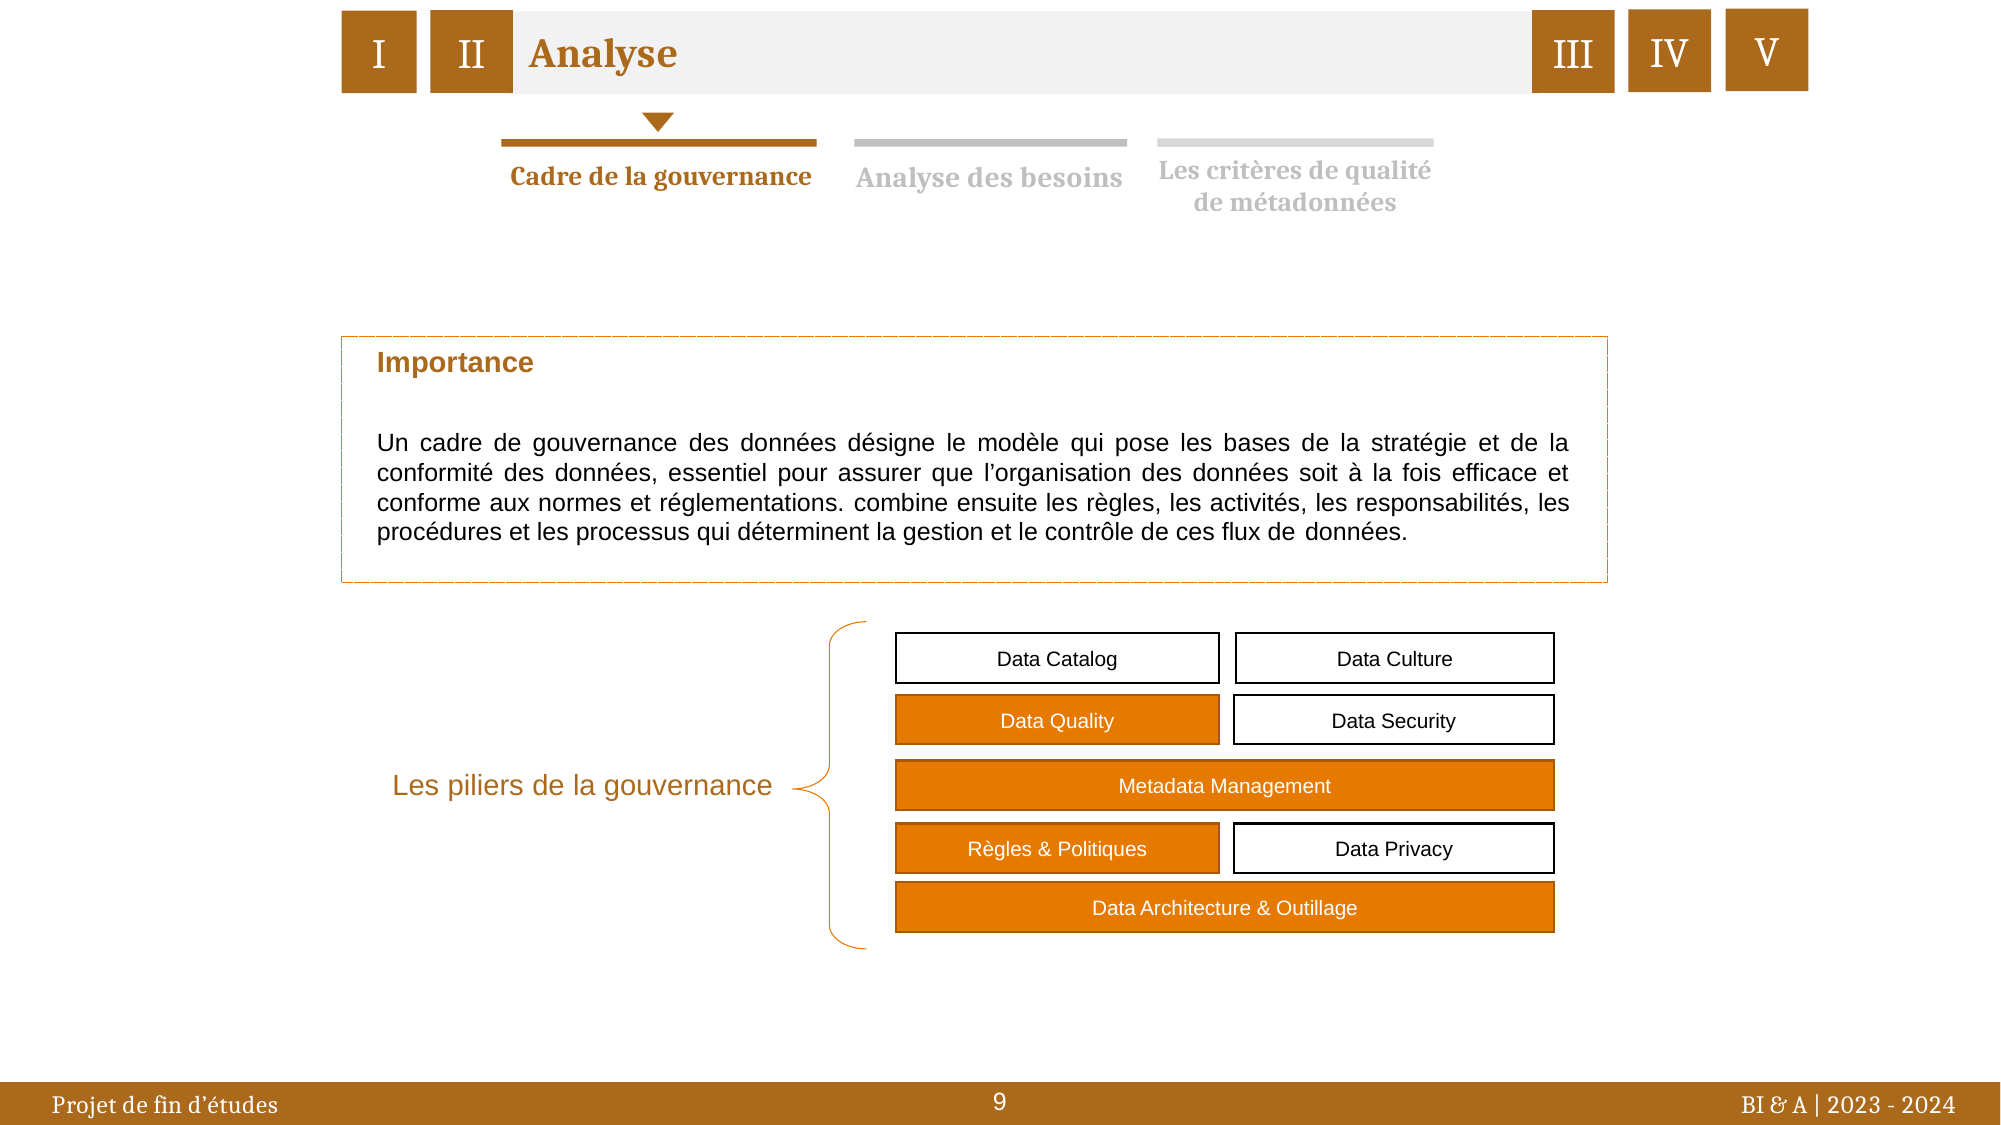

V
IV
III
II
I

Analyse

Analyse des besoins
Cadre de la gouvernance
Les critères de qualité de métadonnées
Importance

Un cadre de gouvernance des données désigne le modèle qui pose les bases de la stratégie et de la conformité des données, essentiel pour assurer que l’organisation des données soit à la fois efficace et conforme aux normes et réglementations. combine ensuite les règles, les activités, les responsabilités, les procédures et les processus qui déterminent la gestion et le contrôle de ces flux de données.

Data Catalog
Data Culture
Data Quality
Data Security
Metadata Management
Règles & Politiques
Data Privacy
Data Architecture & Outillage
Les piliers de la gouvernance
9